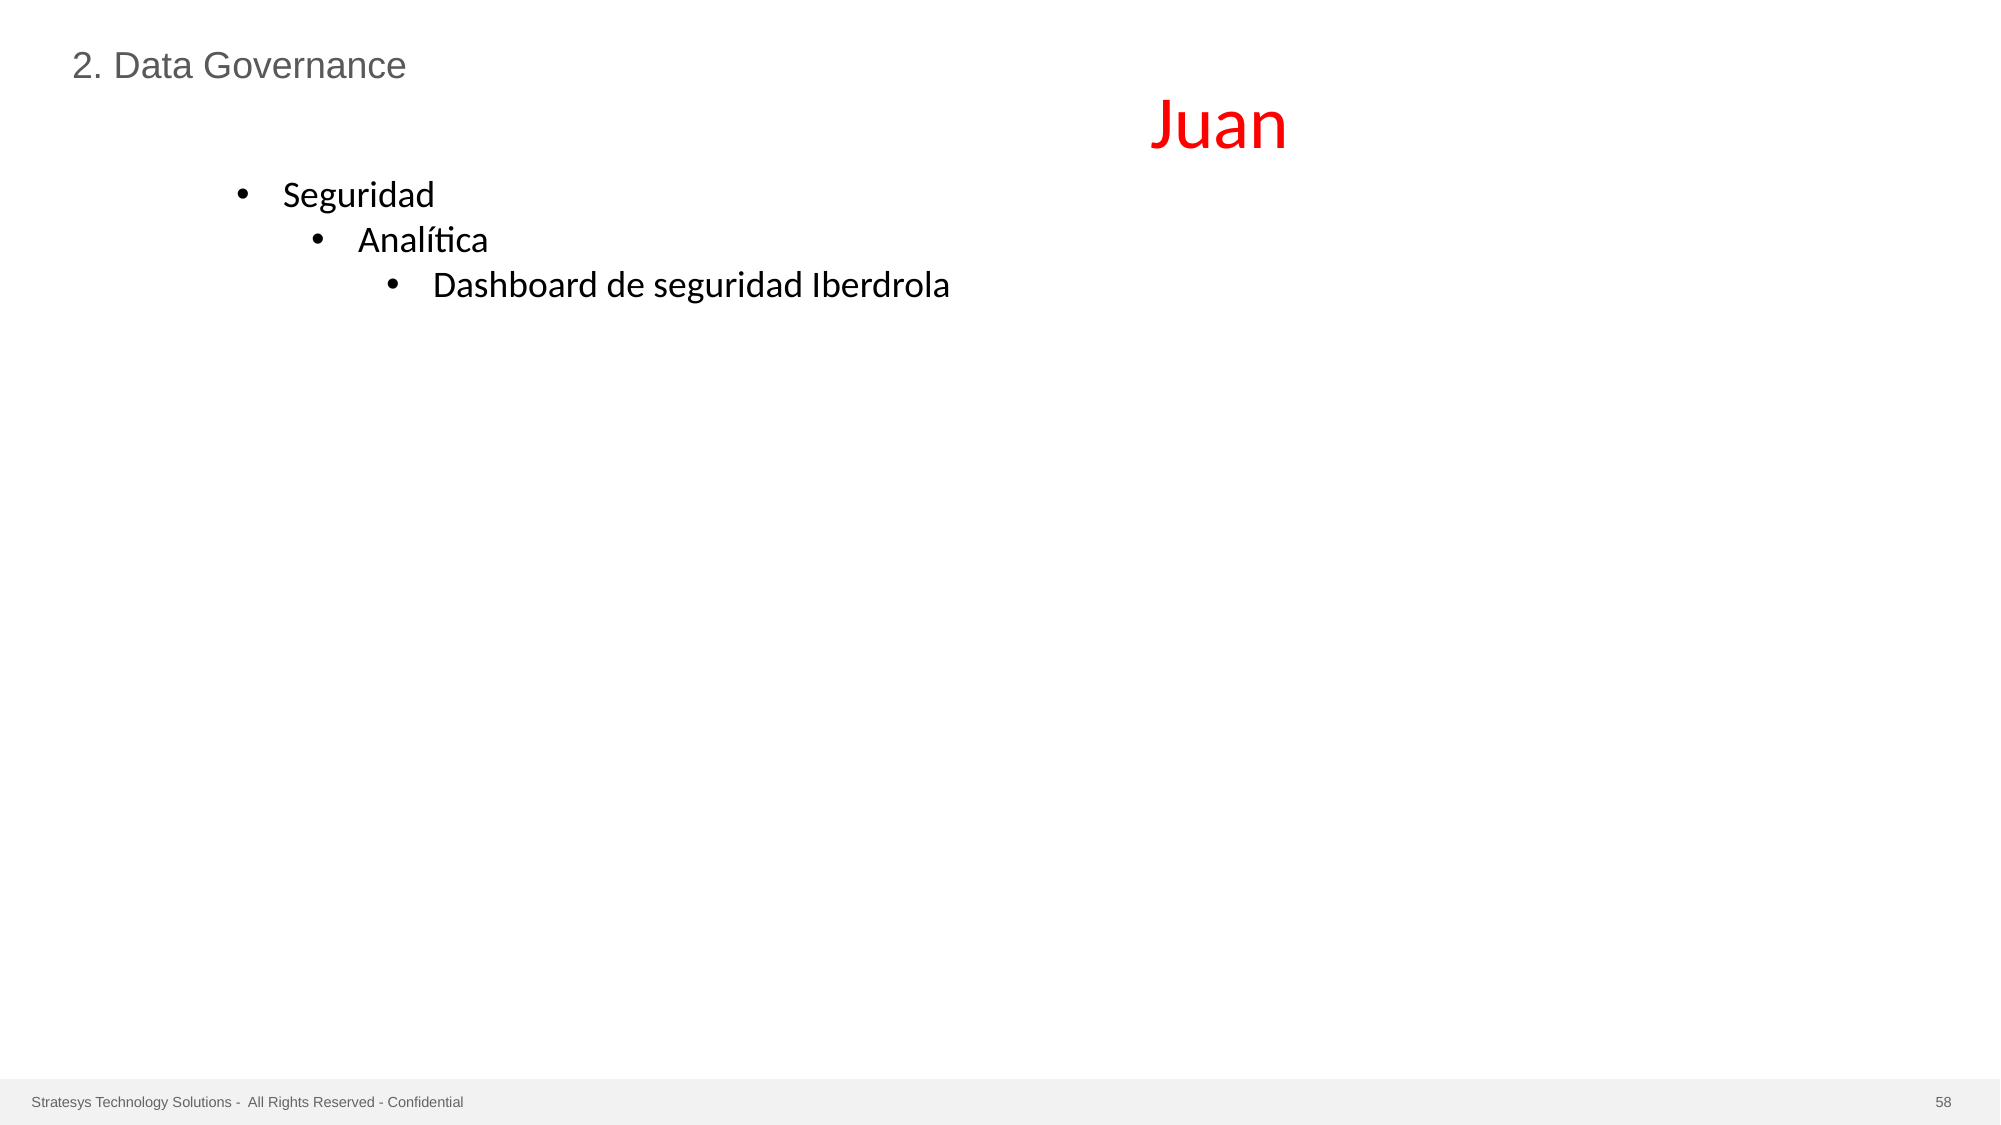

# 2. Data Governance
Juan
Seguridad
Analítica
Dashboard de seguridad Iberdrola